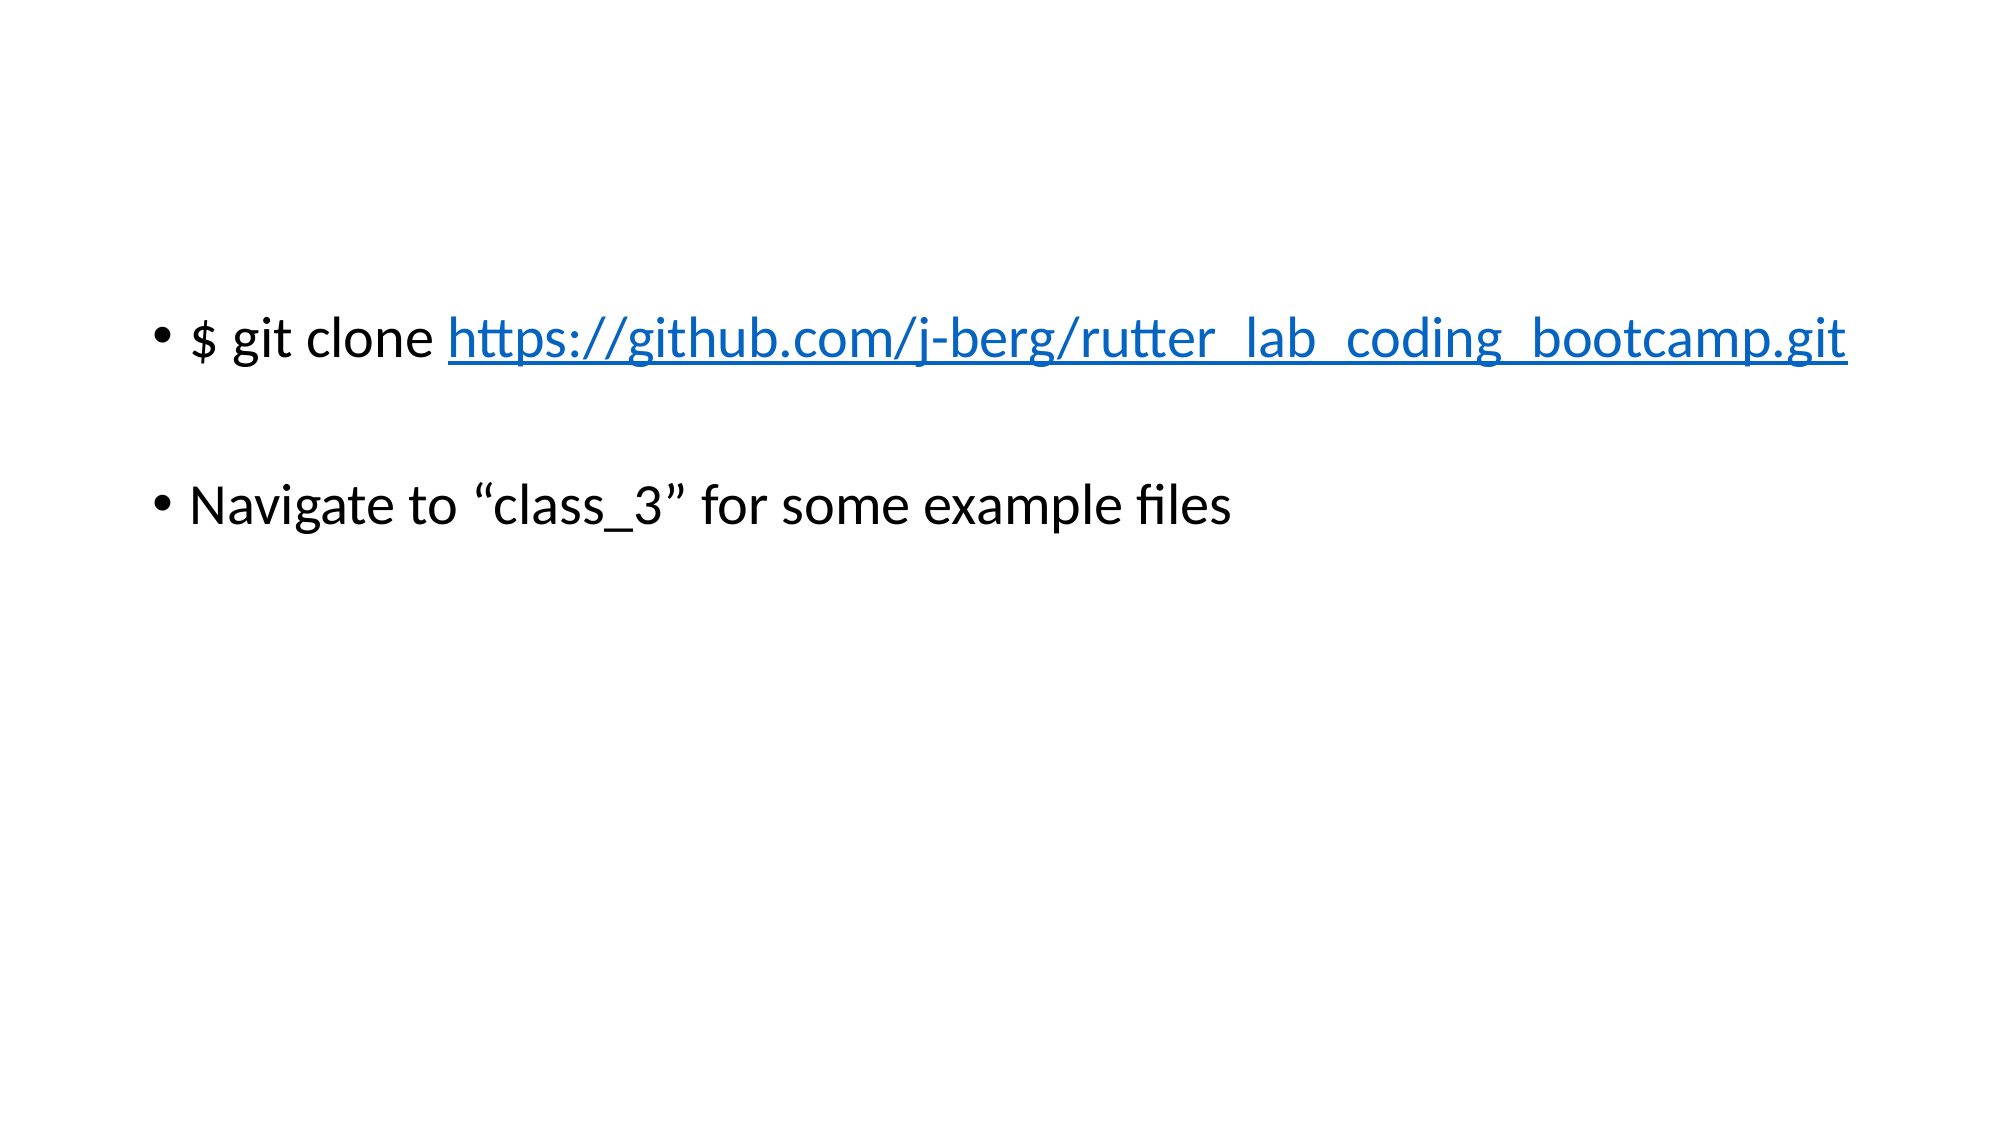

#
$ git clone https://github.com/j-berg/rutter_lab_coding_bootcamp.git

Navigate to “class_3” for some example files